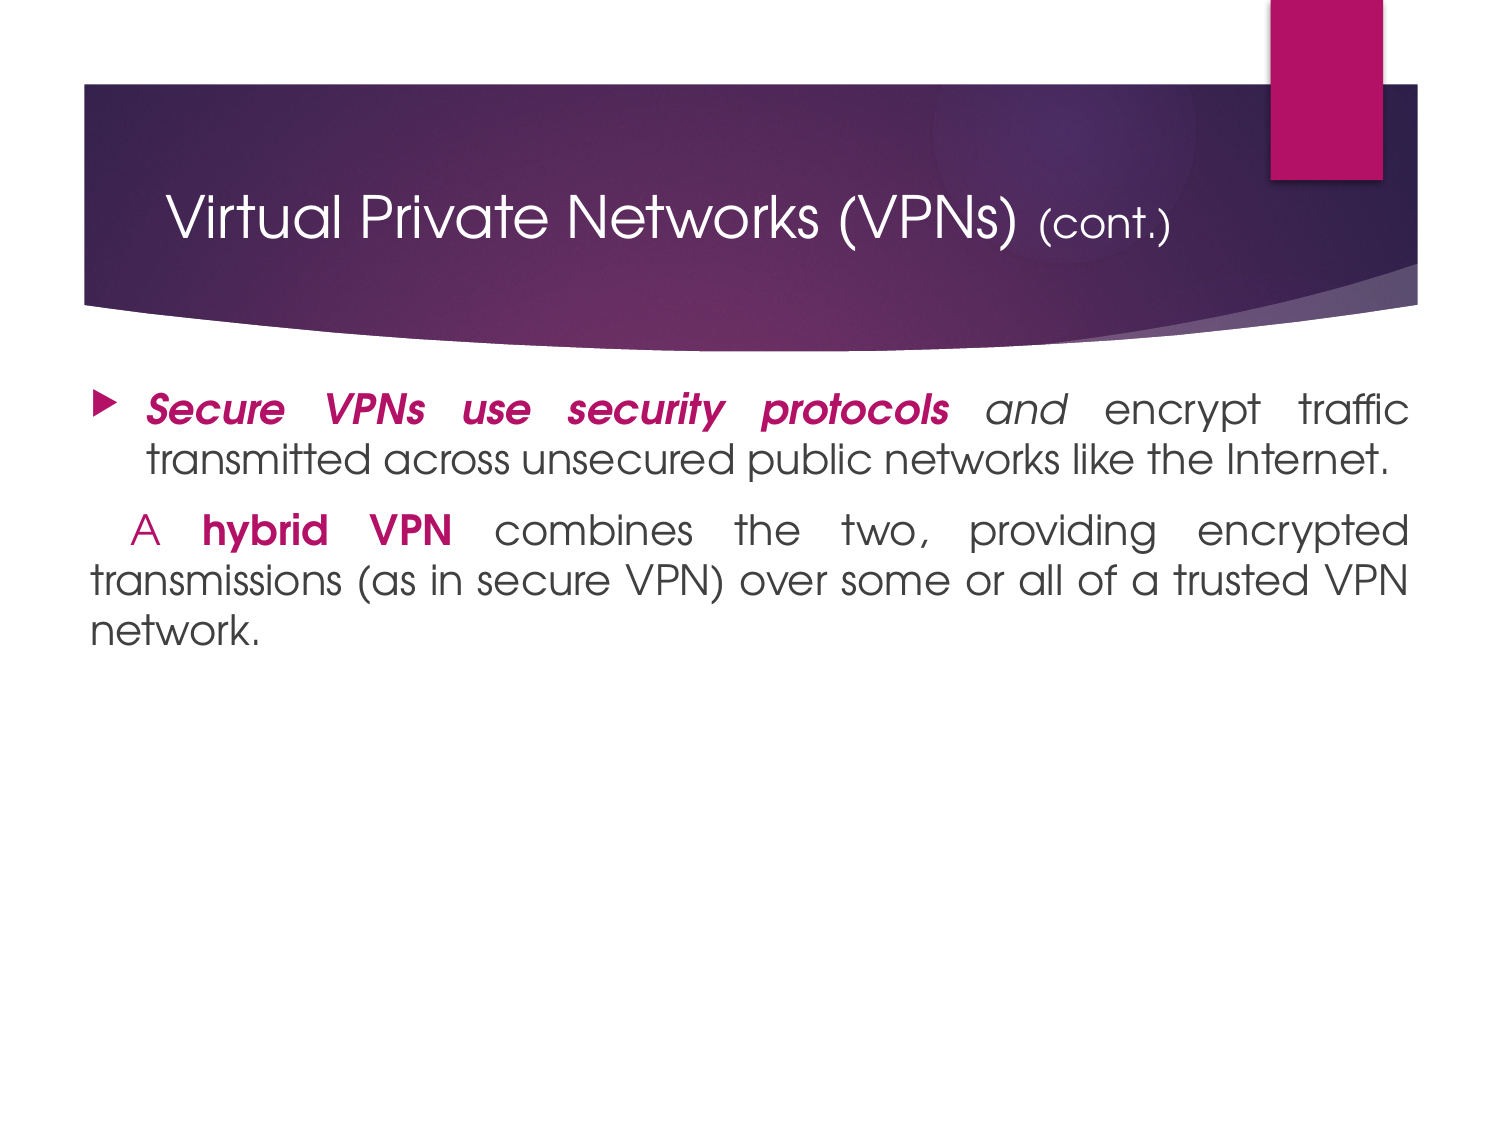

# Virtual Private Networks (VPNs) (cont.)
Secure VPNs use security protocols and encrypt traffic transmitted across unsecured public networks like the Internet.
 A hybrid VPN combines the two, providing encrypted transmissions (as in secure VPN) over some or all of a trusted VPN network.